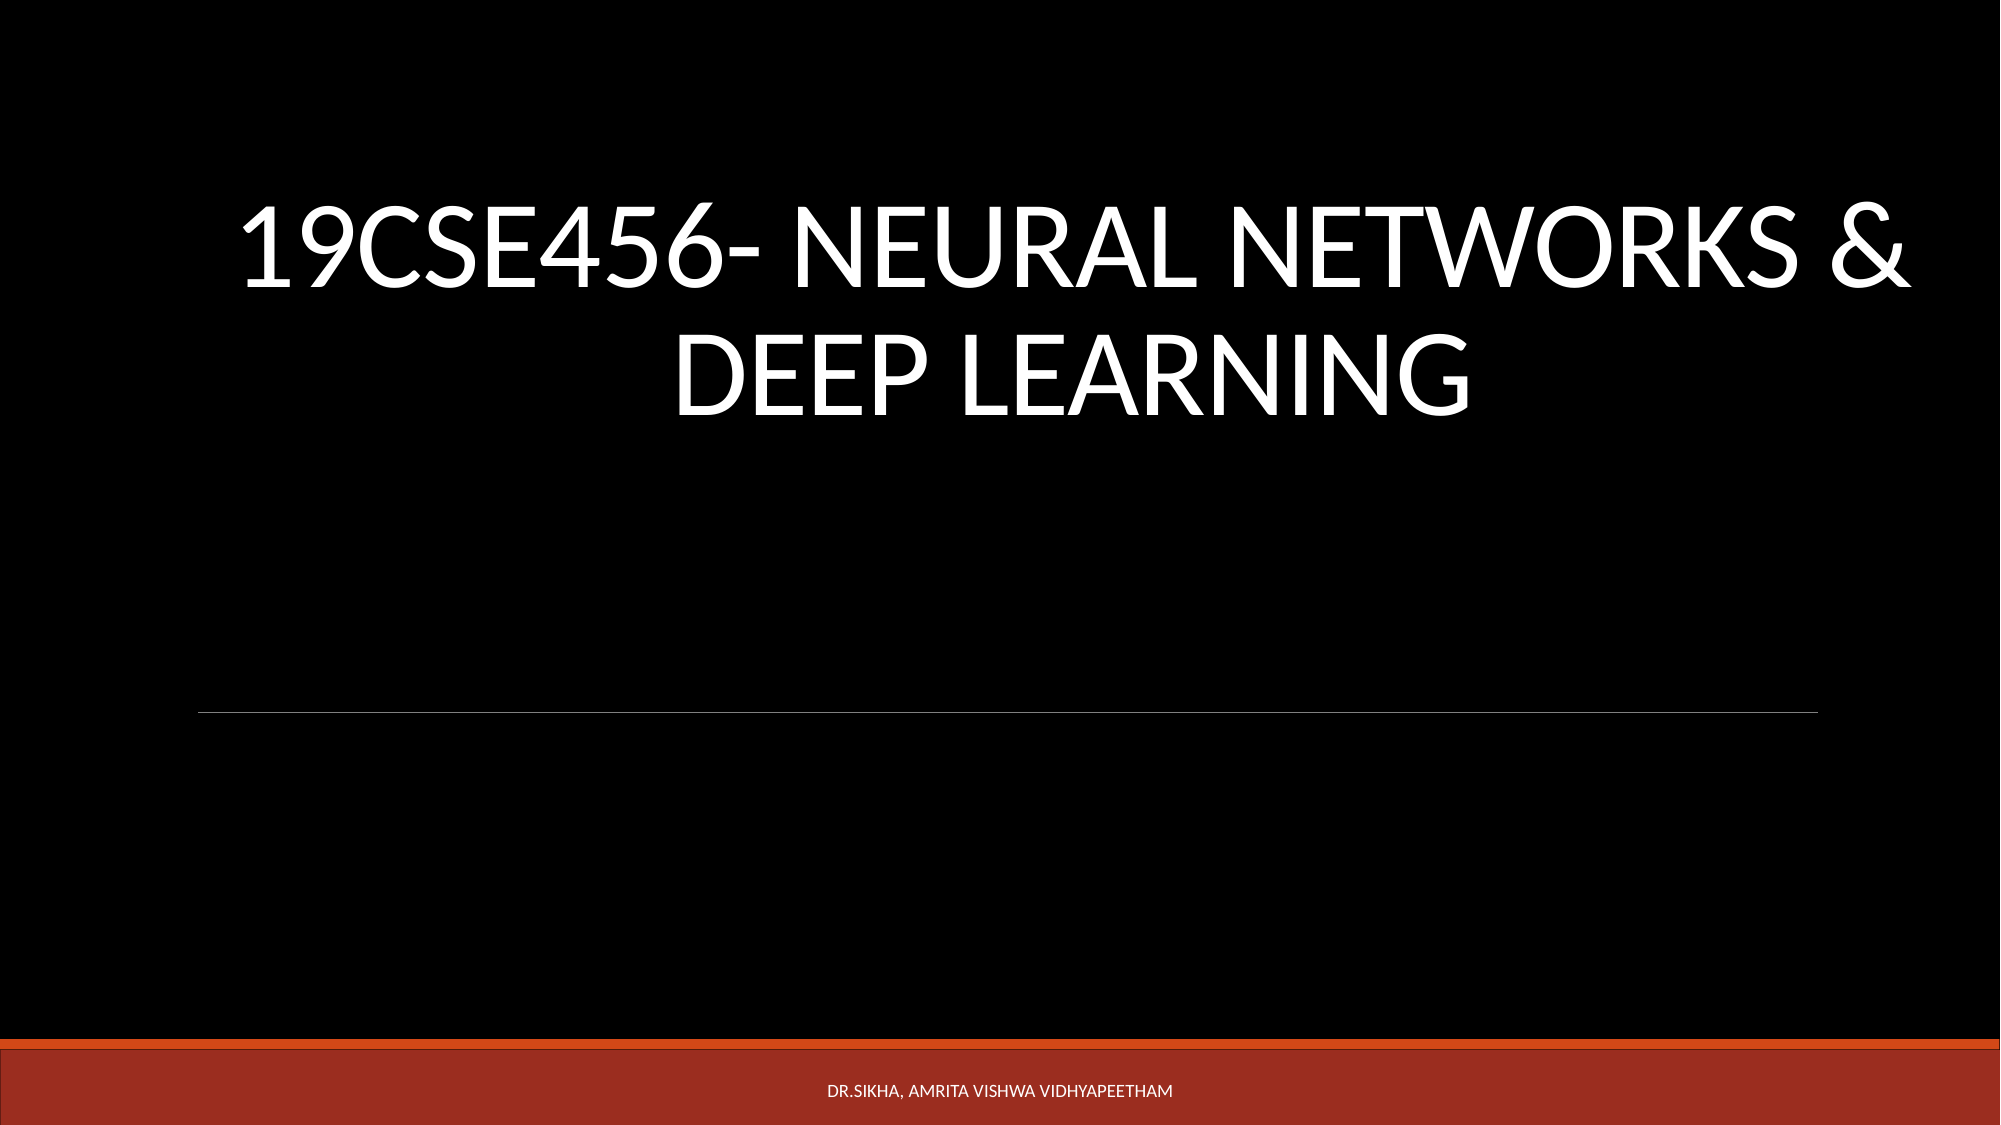

# 19CSE456- NEURAL NETWORKS & DEEP LEARNING

Dr.Sikha, Amrita Vishwa VidhyaPeetham